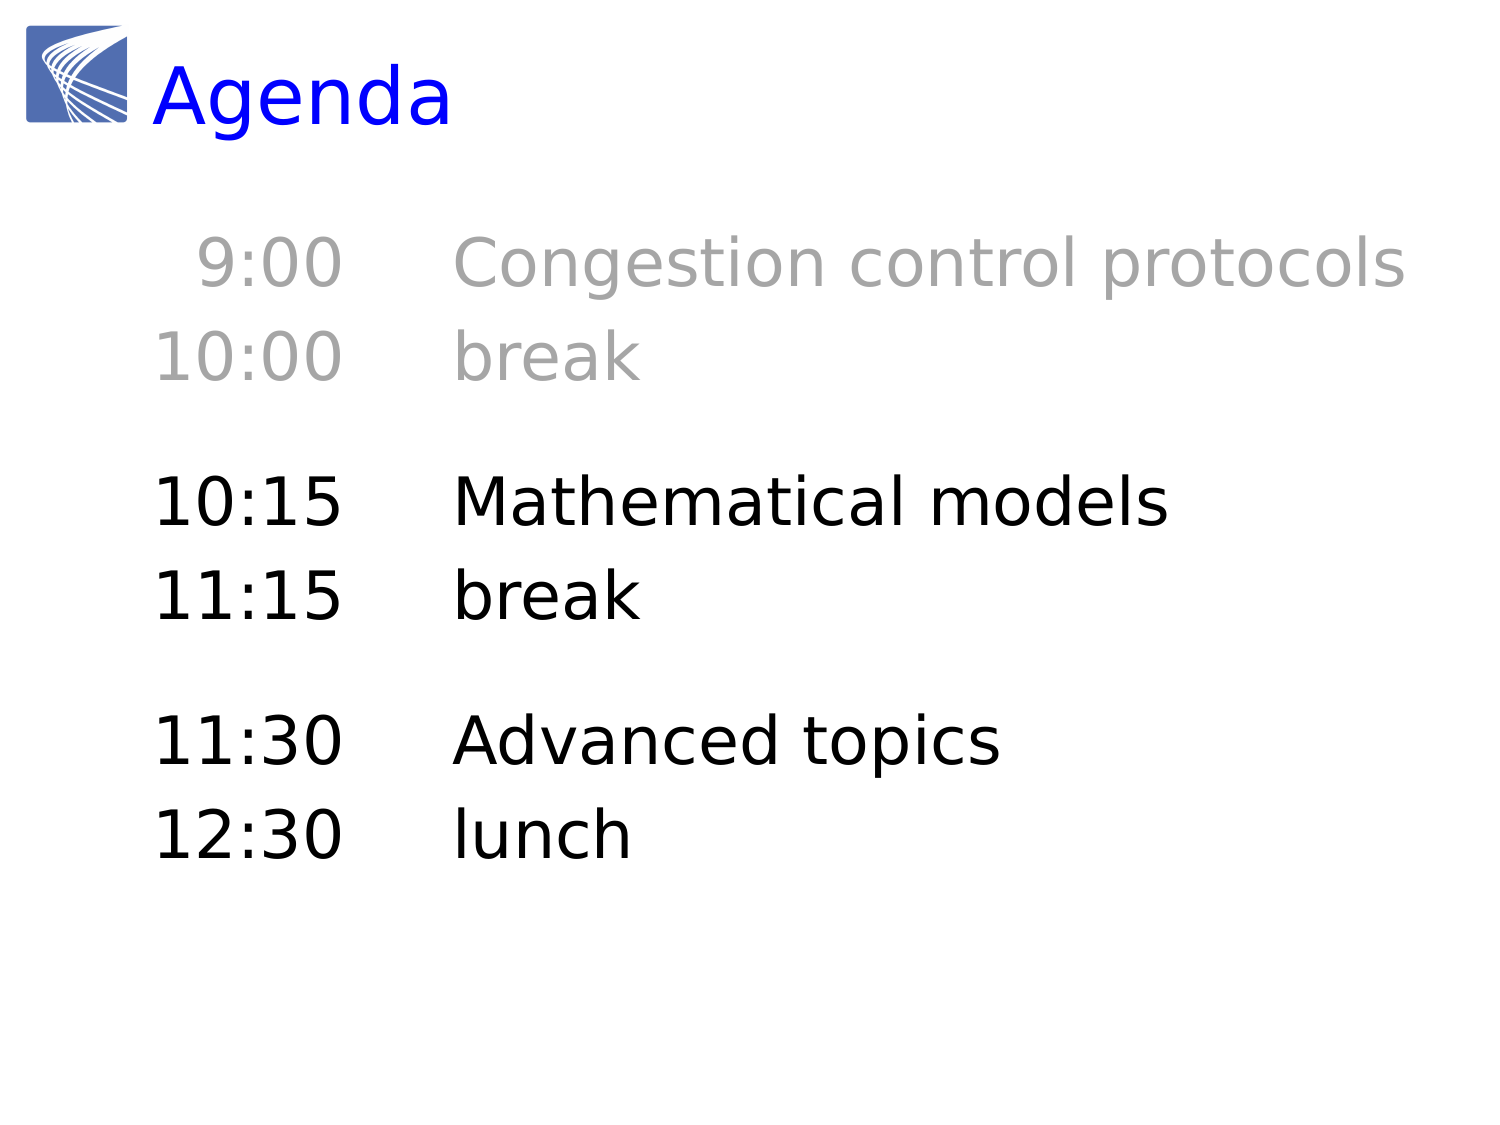

# Agenda
  9:00 	Congestion control protocols
10:00 	break

10:15 	Mathematical models
11:15 	break

11:30	Advanced topics
12:30 	lunch